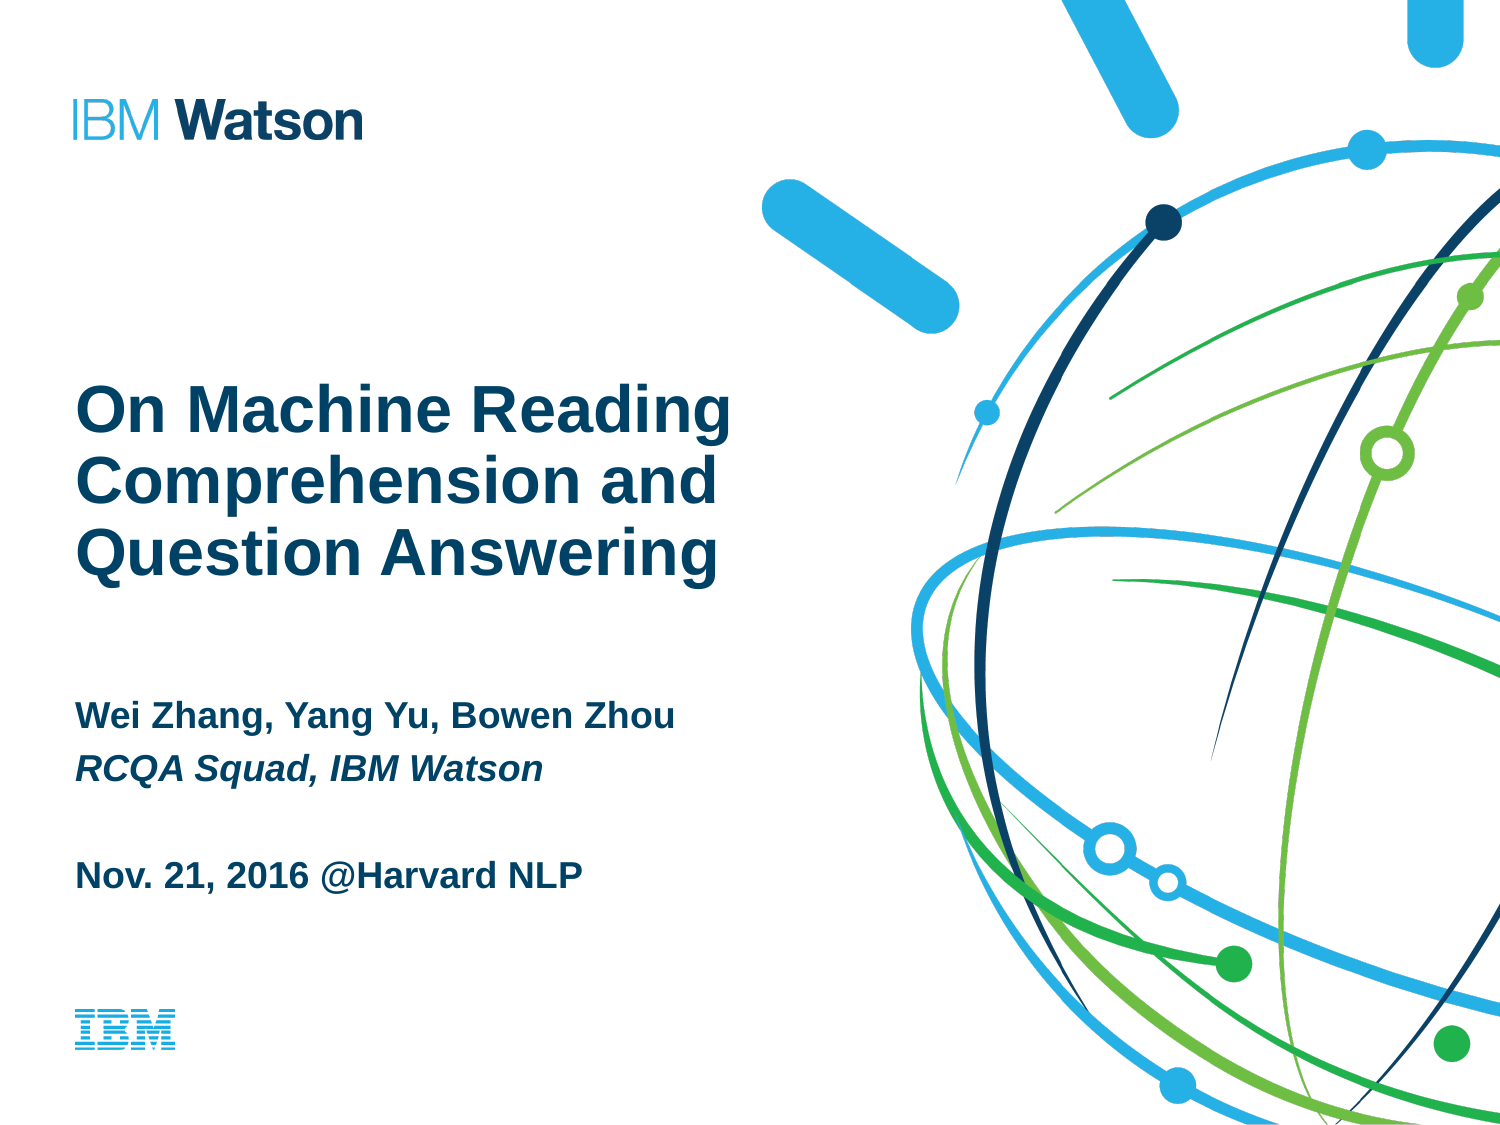

On Machine Reading Comprehension and Question Answering

Wei Zhang, Yang Yu, Bowen Zhou
RCQA Squad, IBM Watson

Nov. 21, 2016 @Harvard NLP